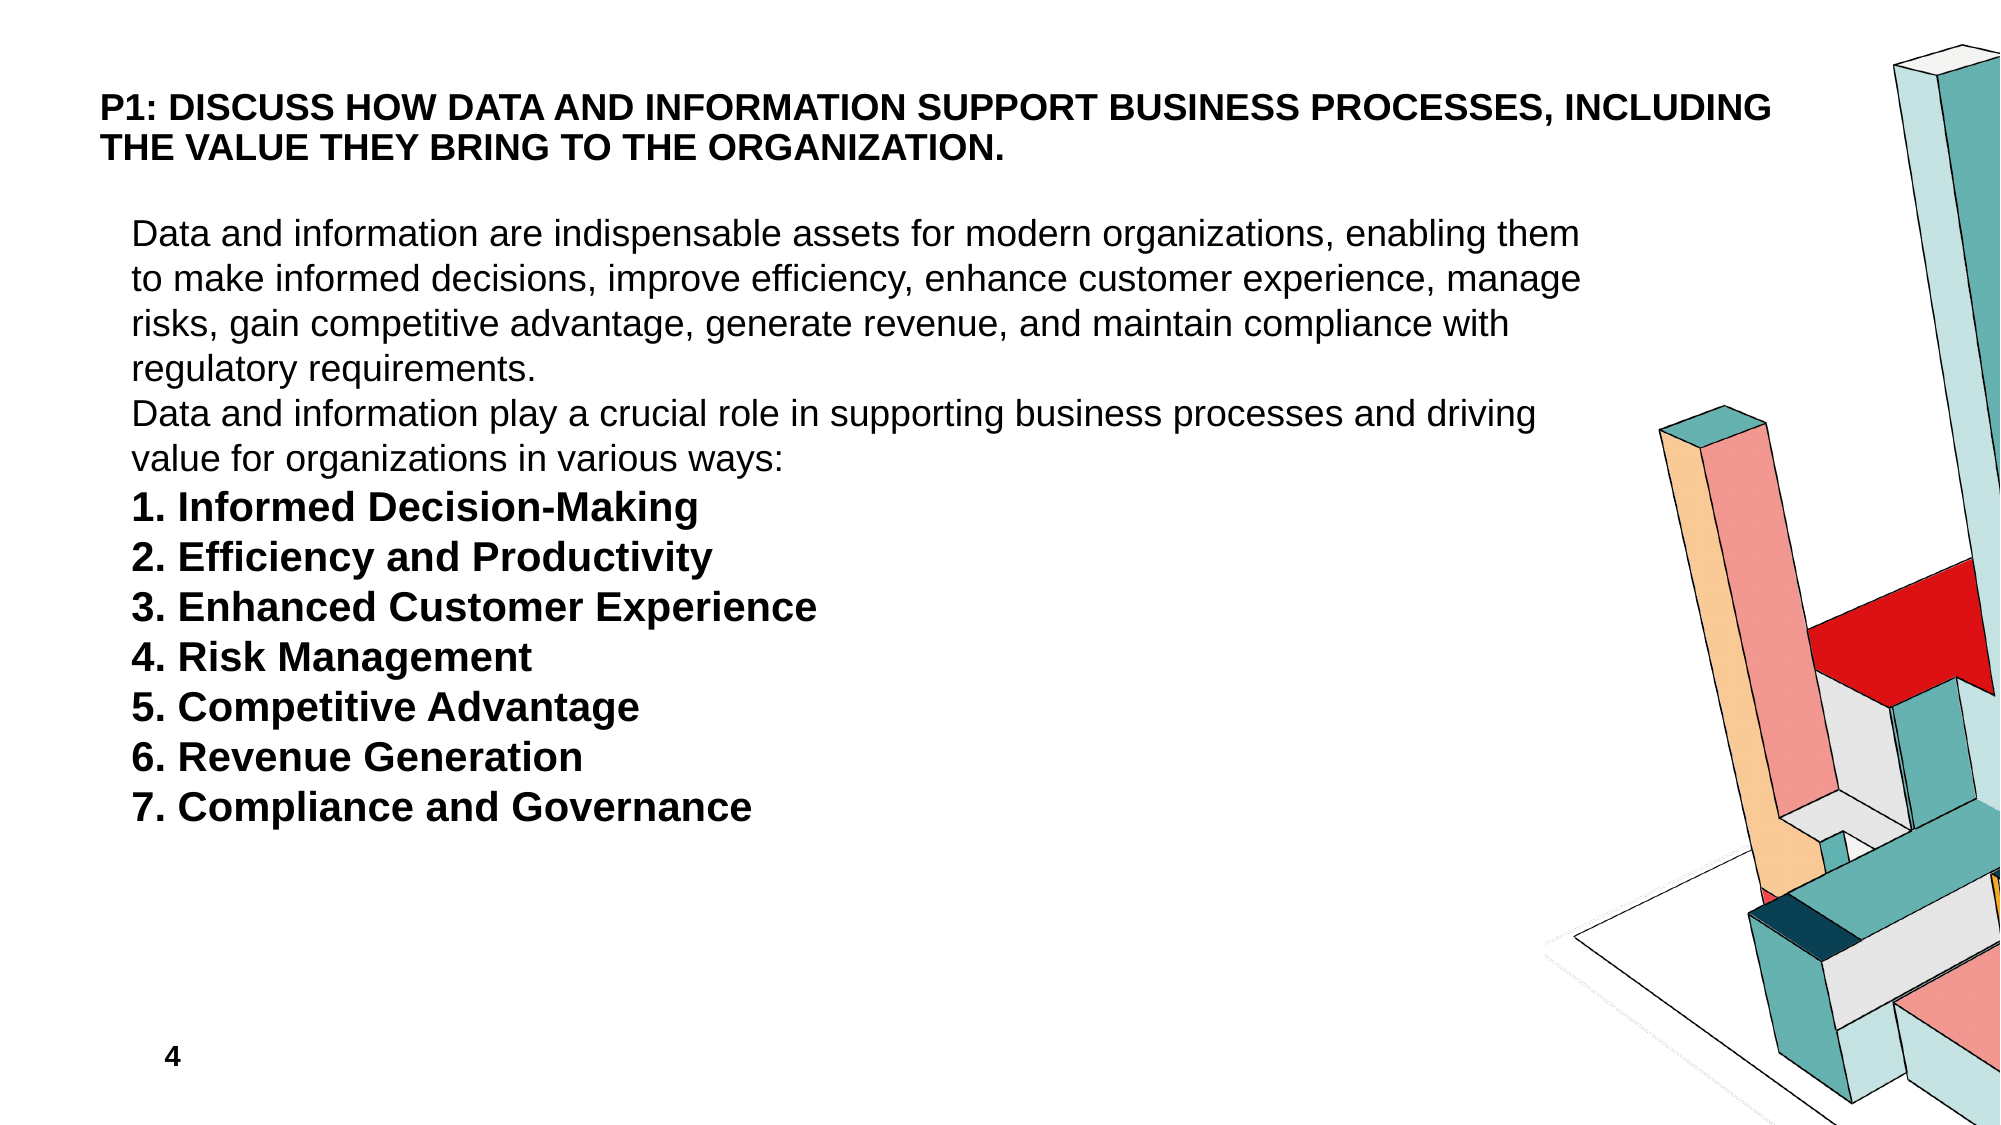

# P1: DISCUSS HOW DATA AND INFORMATION SUPPORT BUSINESS PROCESSES, INCLUDING THE VALUE THEY BRING TO THE ORGANIZATION.
Data and information are indispensable assets for modern organizations, enabling them to make informed decisions, improve efficiency, enhance customer experience, manage risks, gain competitive advantage, generate revenue, and maintain compliance with regulatory requirements.
Data and information play a crucial role in supporting business processes and driving value for organizations in various ways:
1. Informed Decision-Making
2. Efficiency and Productivity
3. Enhanced Customer Experience
4. Risk Management
5. Competitive Advantage
6. Revenue Generation
7. Compliance and Governance
4